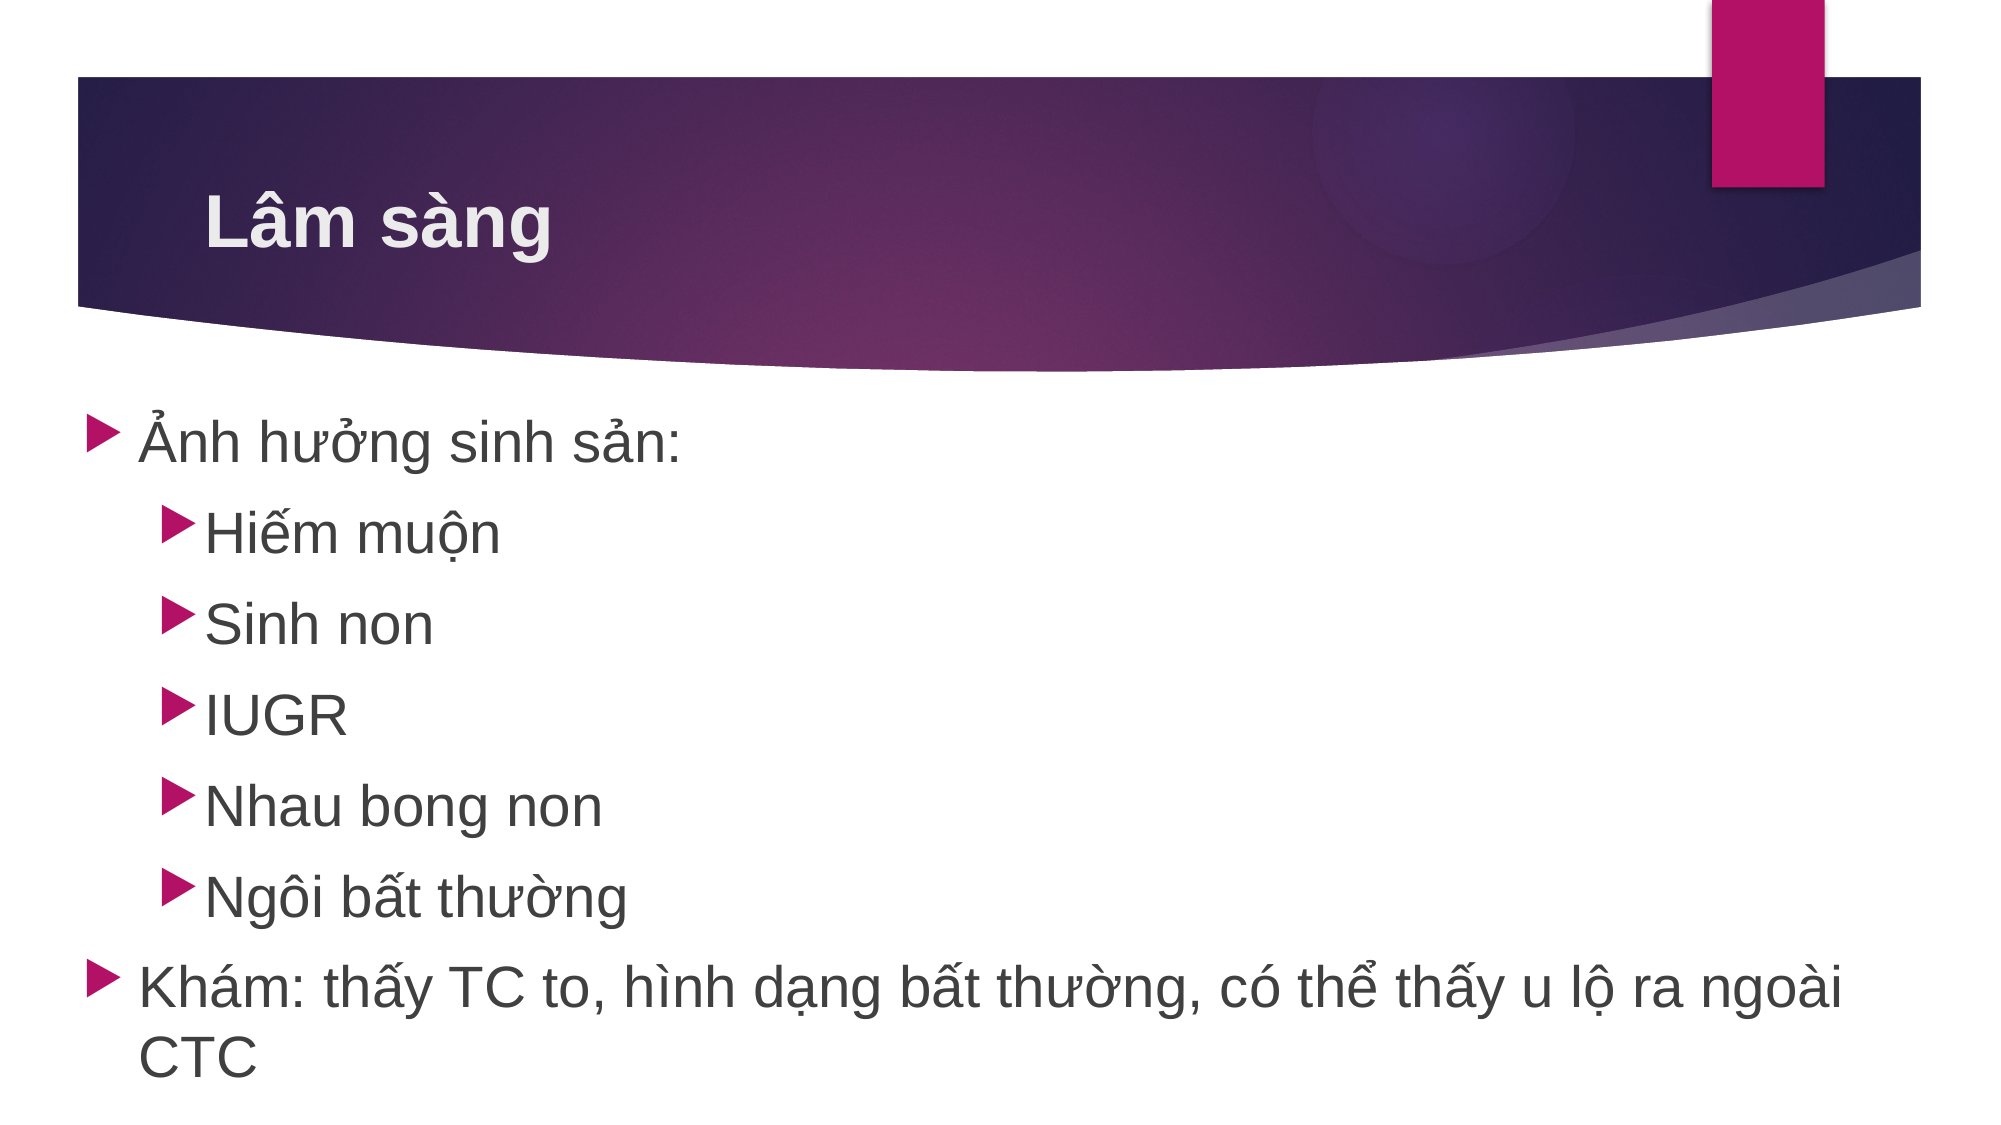

# Lâm sàng
Ảnh hưởng sinh sản:
Hiếm muộn
Sinh non
IUGR
Nhau bong non
Ngôi bất thường
Khám: thấy TC to, hình dạng bất thường, có thể thấy u lộ ra ngoài CTC